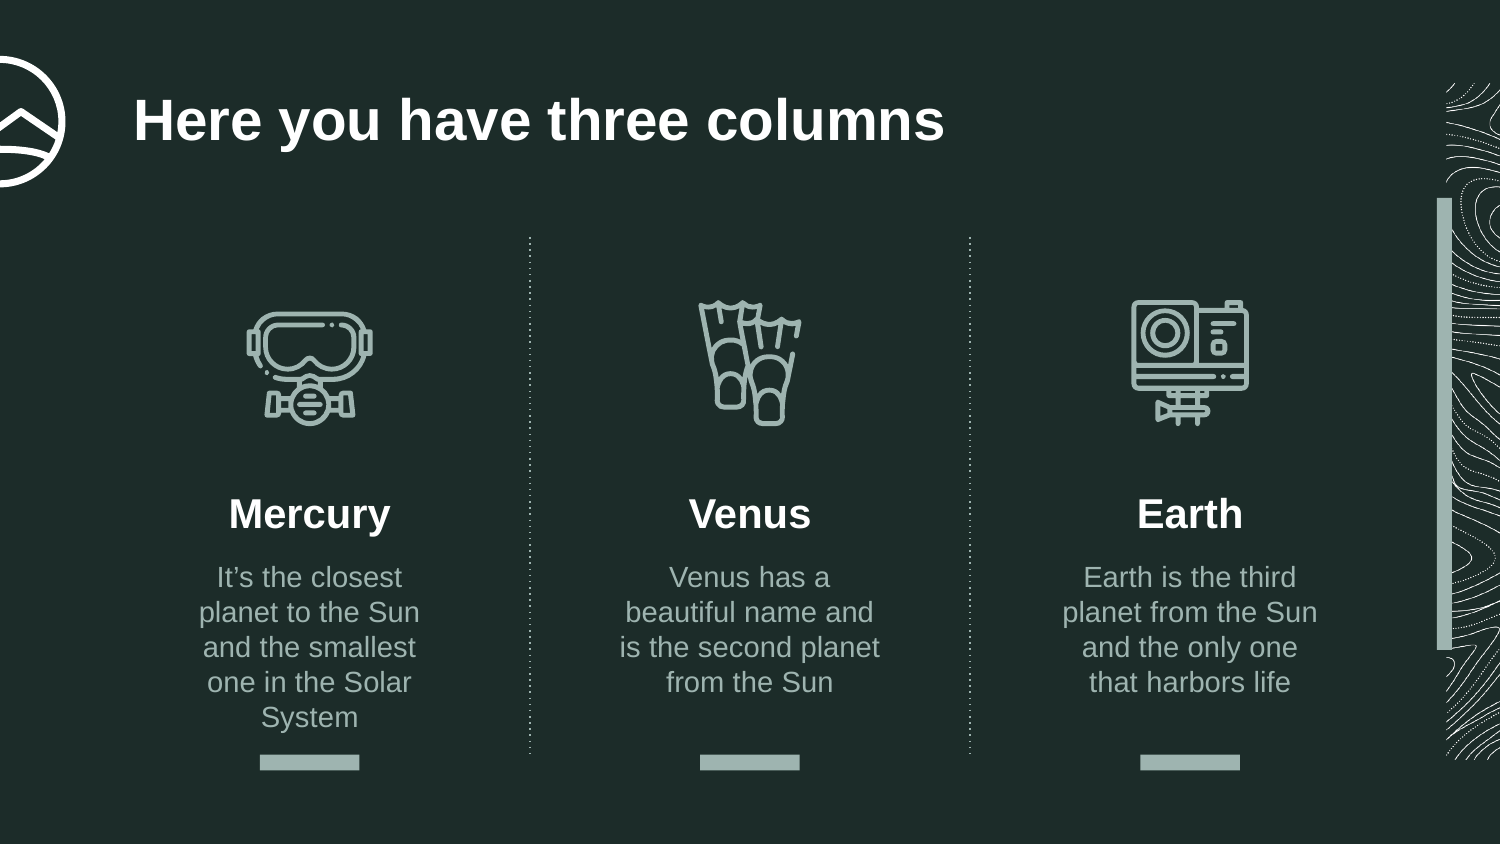

Here you have three columns

# Mercury
Venus
Earth
It’s the closest planet to the Sun and the smallest one in the Solar System
Venus has a beautiful name and is the second planet from the Sun
Earth is the third planet from the Sun and the only one that harbors life